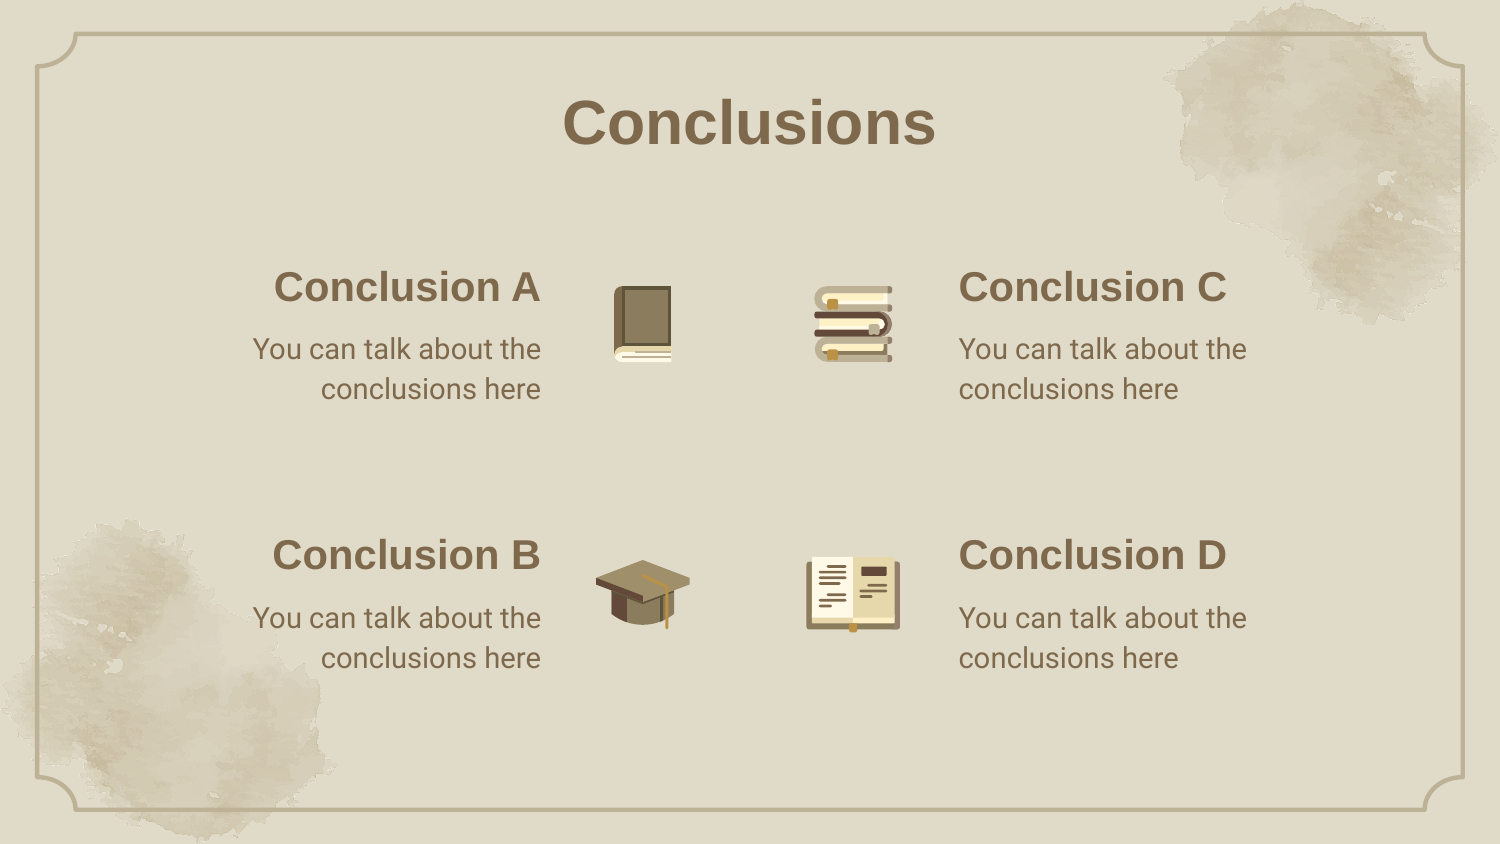

# Conclusions
Conclusion A
Conclusion C

You can talk about the conclusions here
You can talk about the conclusions here
Conclusion B
Conclusion D

You can talk about the conclusions here
You can talk about the conclusions here